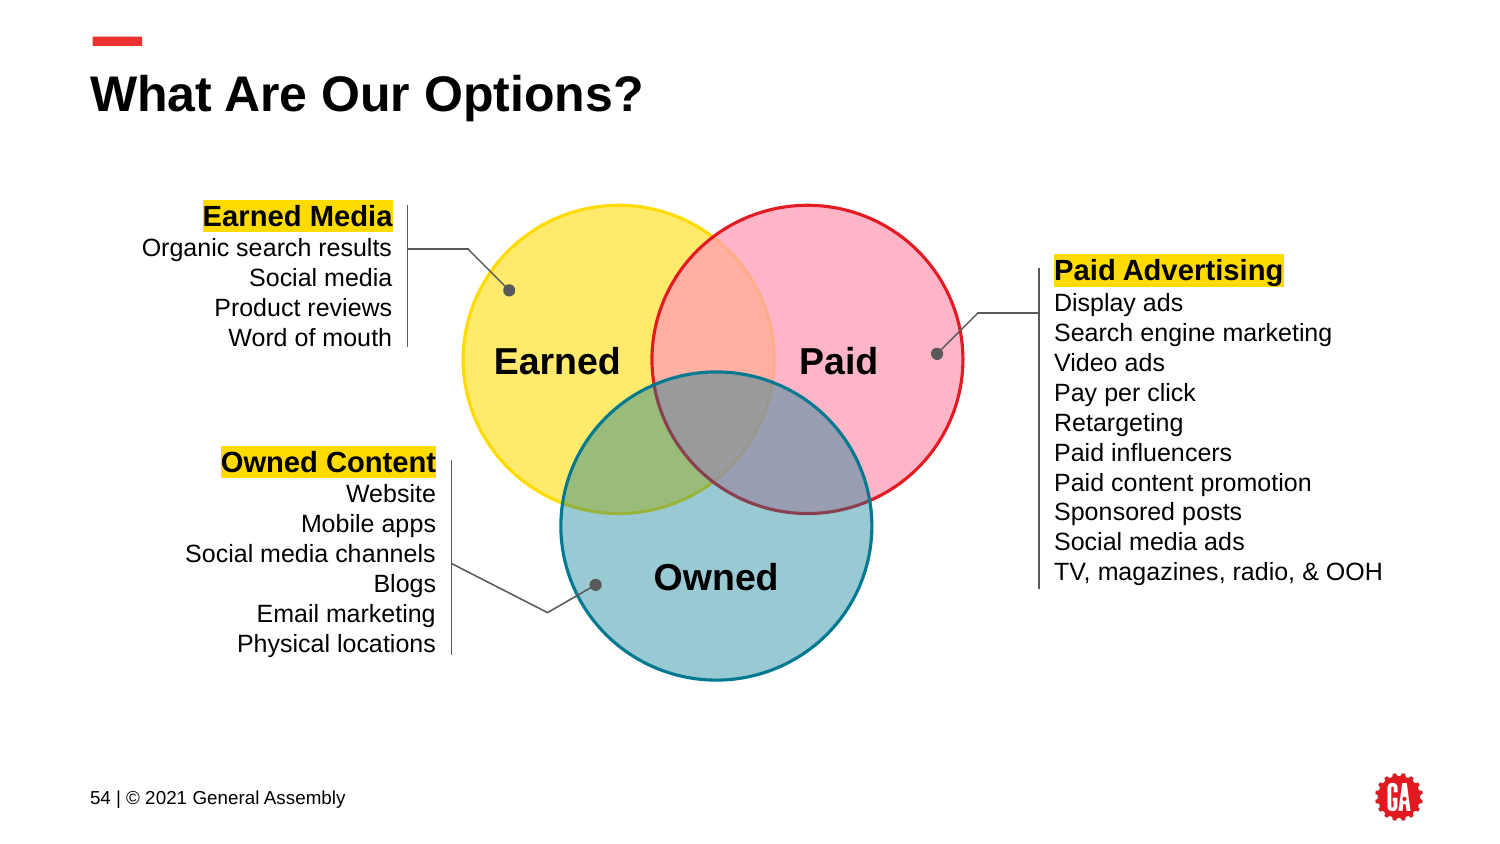

# What Are Our Options?
Earned Media
Organic search results Social media
Product reviews
Word of mouth

Paid Advertising
Display ads
Search engine marketing
Video ads
Pay per click
Retargeting
Paid influencers
Paid content promotion
Sponsored posts
Social media ads
TV, magazines, radio, & OOH
Paid
Earned

Owned Content
Website
Mobile apps
Social media channels
Blogs
Email marketing
Physical locations

Owned
54 | © 2021 General Assembly